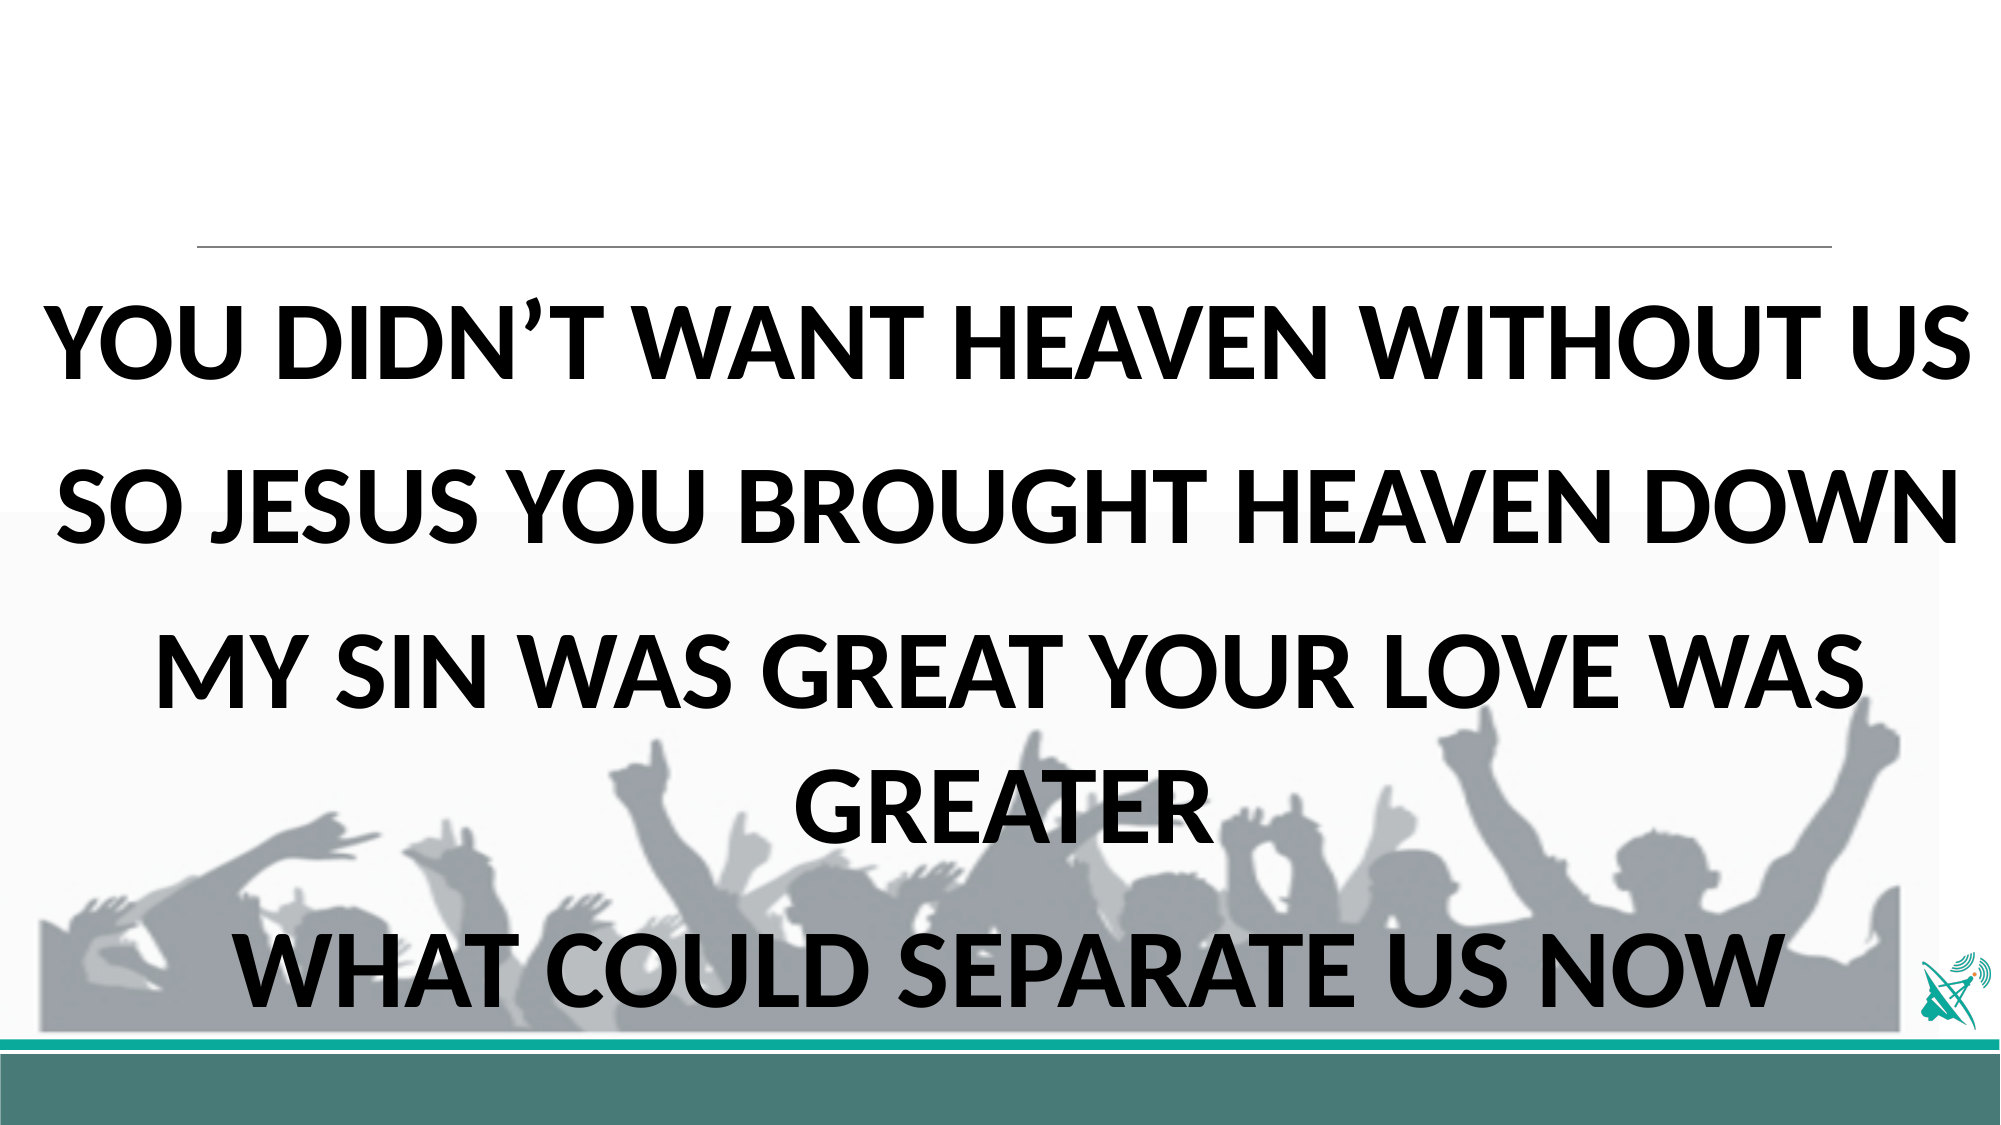

YOU DIDN’T WANT HEAVEN WITHOUT US
SO JESUS YOU BROUGHT HEAVEN DOWN
MY SIN WAS GREAT YOUR LOVE WAS GREATER
WHAT COULD SEPARATE US NOW